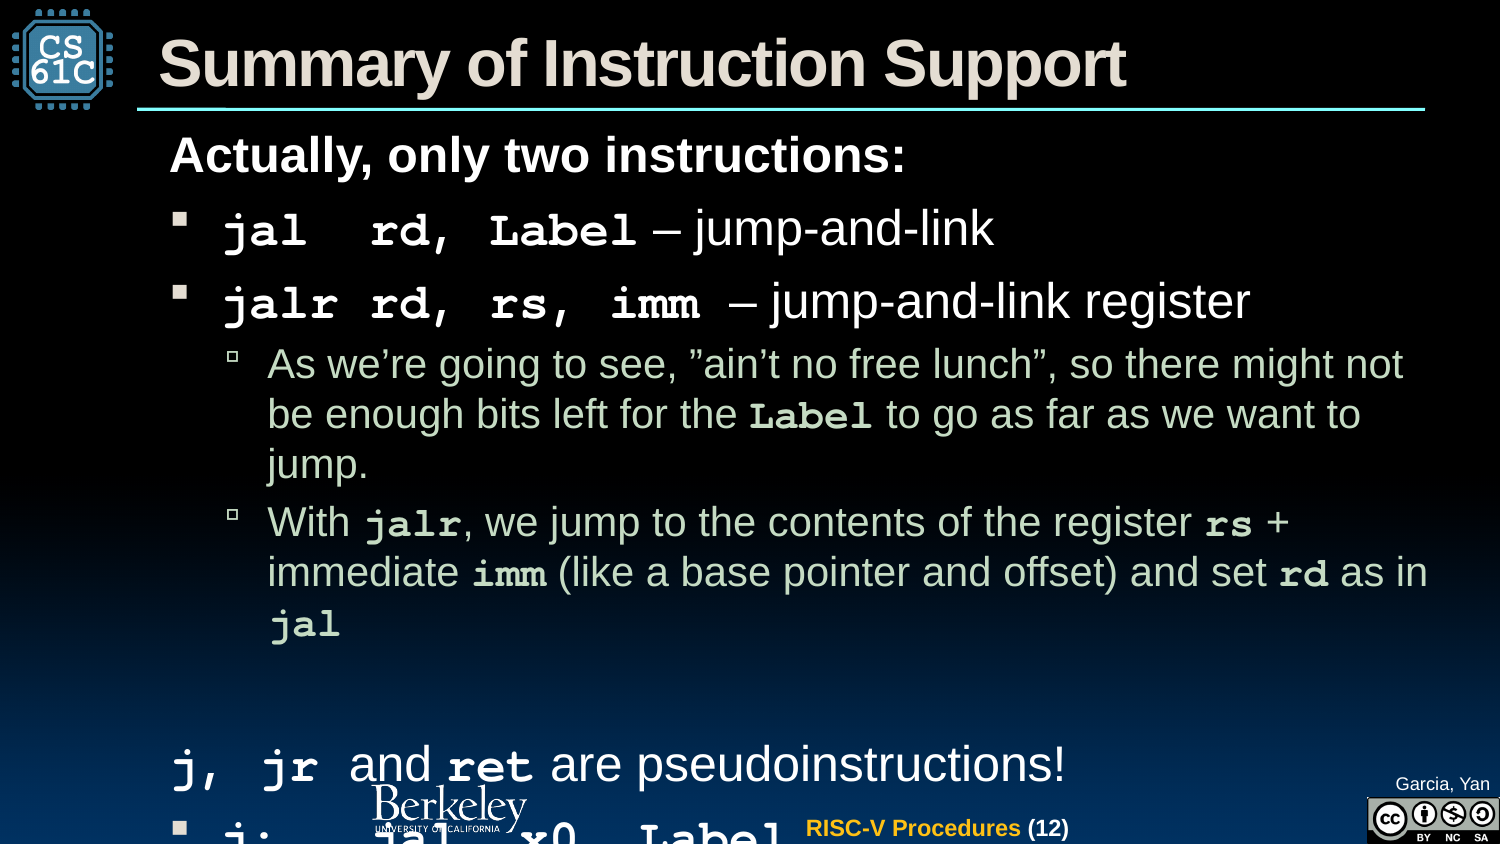

# Summary of Instruction Support
Actually, only two instructions:
jal  rd, Label – jump-and-link
jalr rd, rs, imm – jump-and-link register
As we’re going to see, ”ain’t no free lunch”, so there might not be enough bits left for the Label to go as far as we want to jump.
With jalr, we jump to the contents of the register rs + immediate imm (like a base pointer and offset) and set rd as in jal

j, jr and ret are pseudoinstructions!
j:   jal  x0, Label